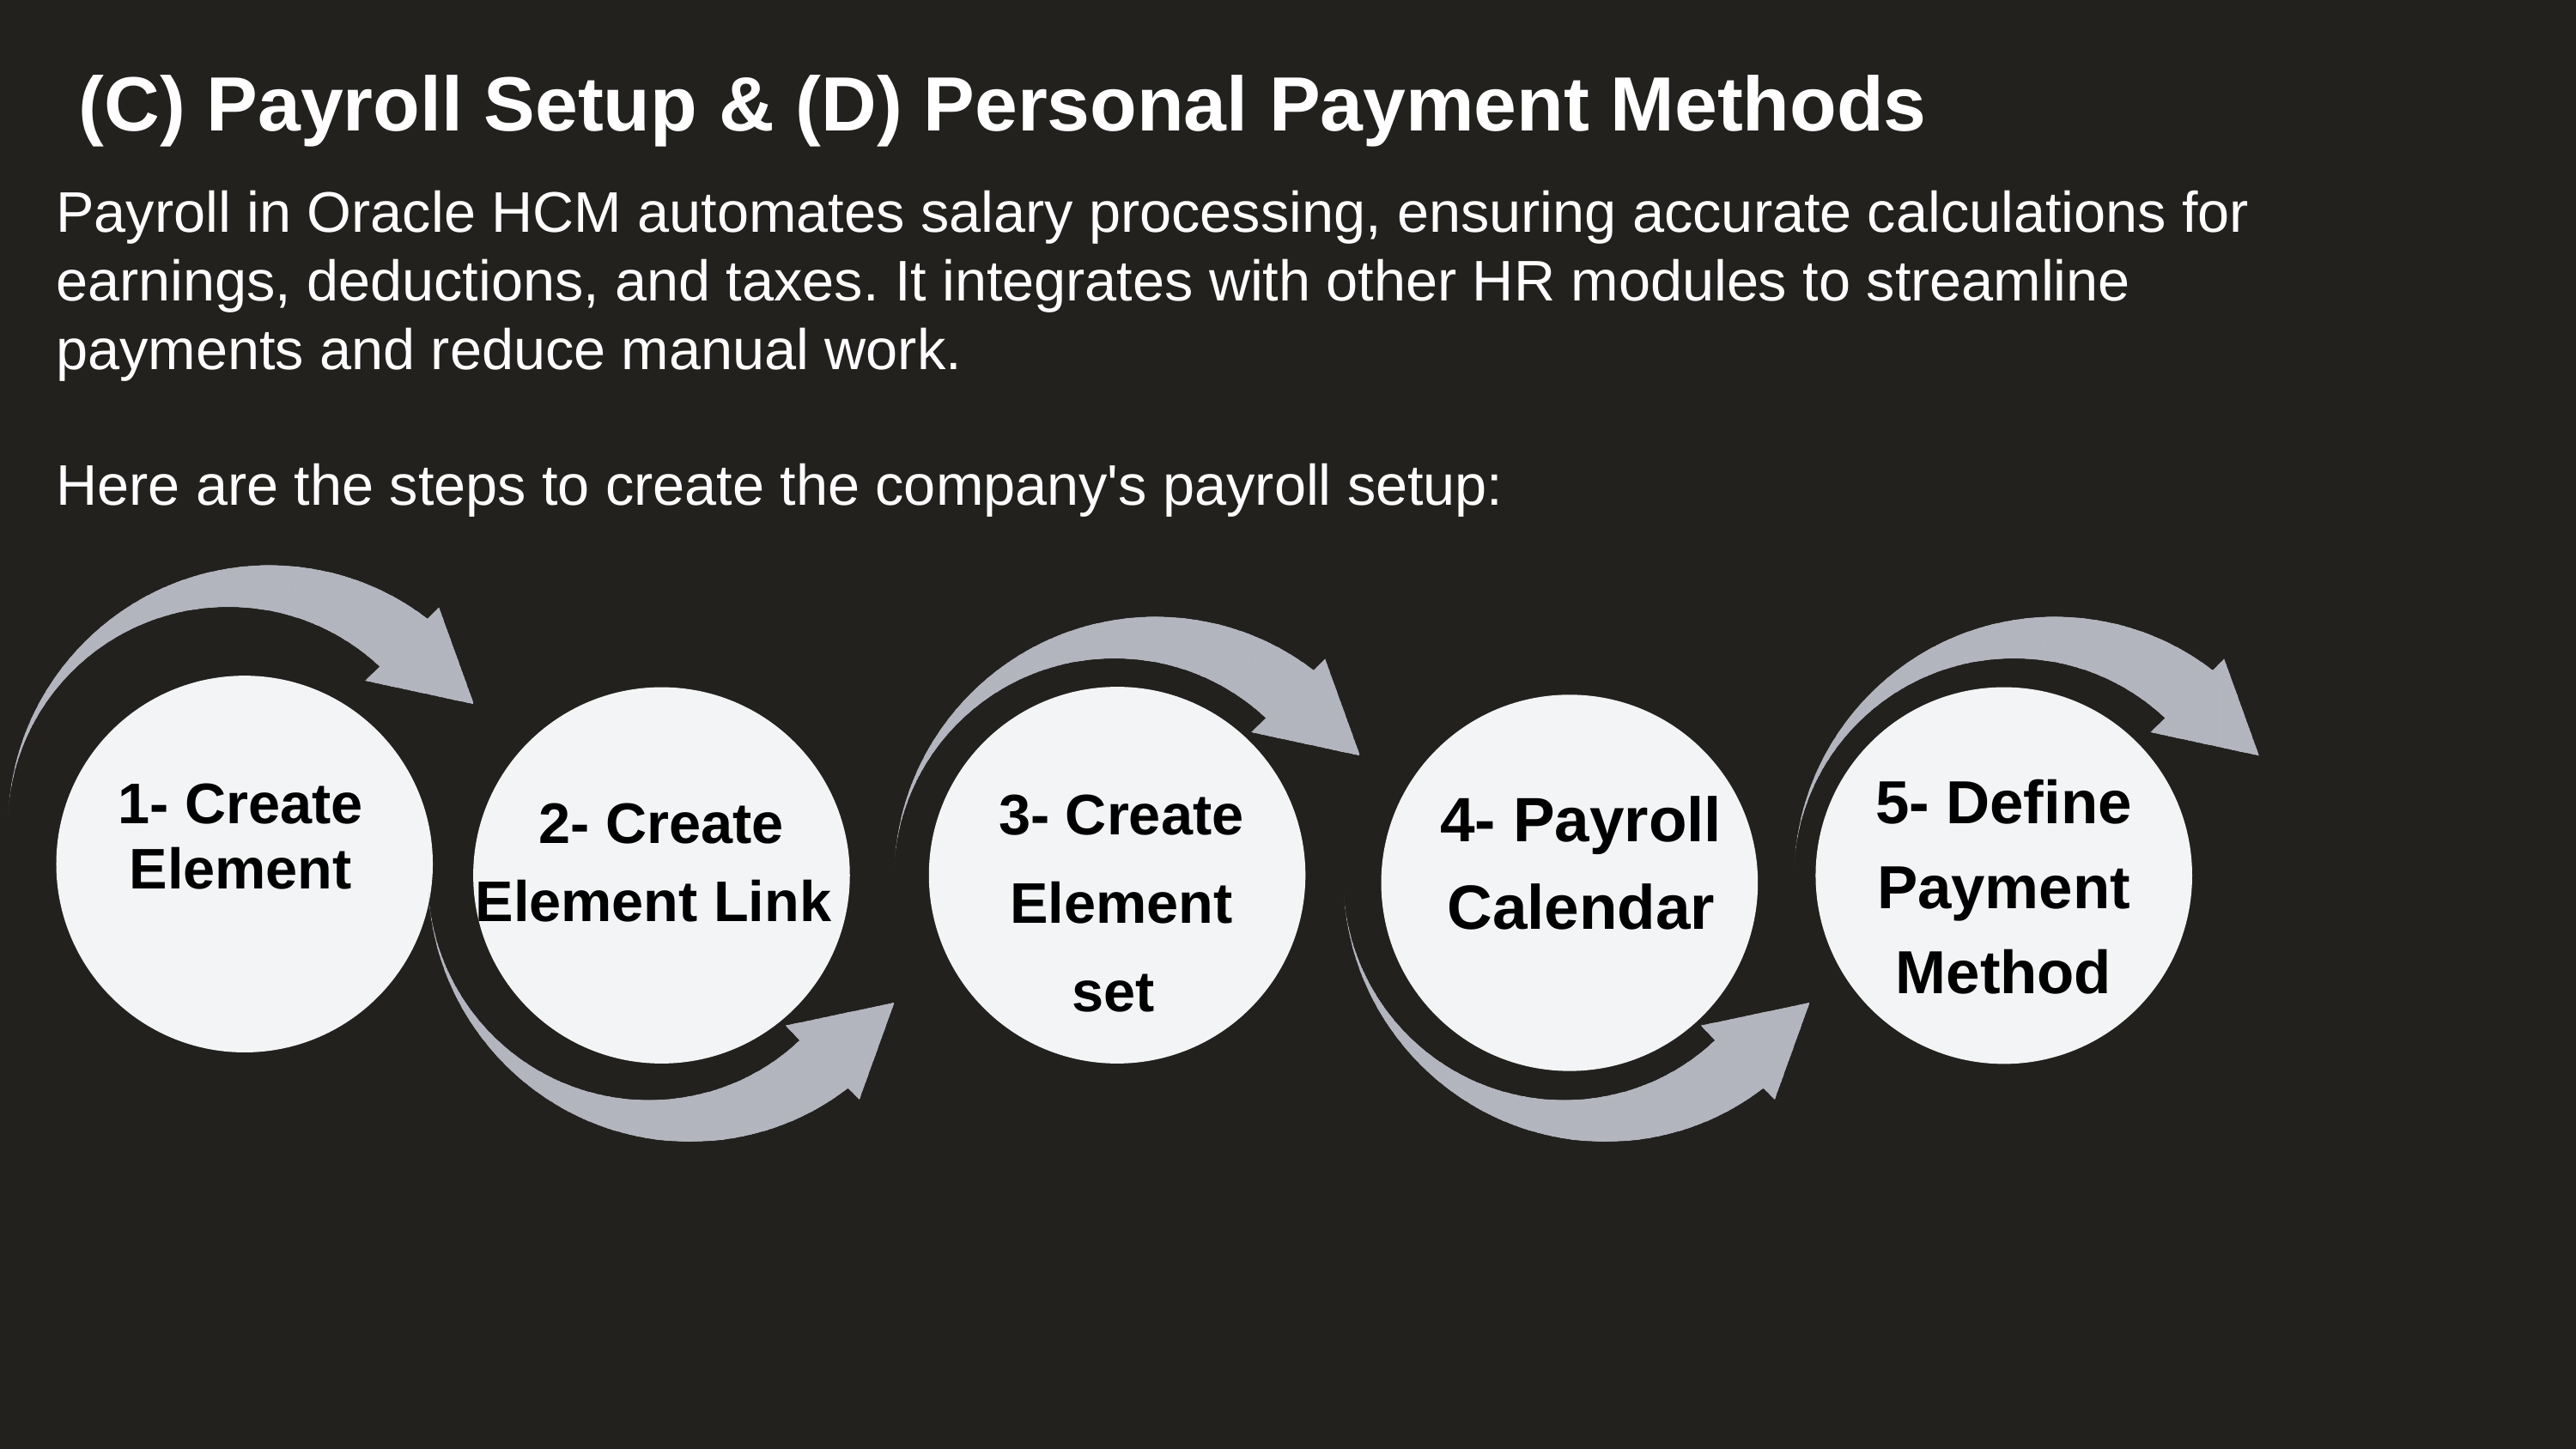

(C) Payroll Setup & (D) Personal Payment Methods

Payroll in Oracle HCM automates salary processing, ensuring accurate calculations for earnings, deductions, and taxes. It integrates with other HR modules to streamline payments and reduce manual work.

Here are the steps to create the company's payroll setup:

5- Define Payment Method

1- Create Element

3- Create Element set

4- Payroll Calendar

2- Create Element Link